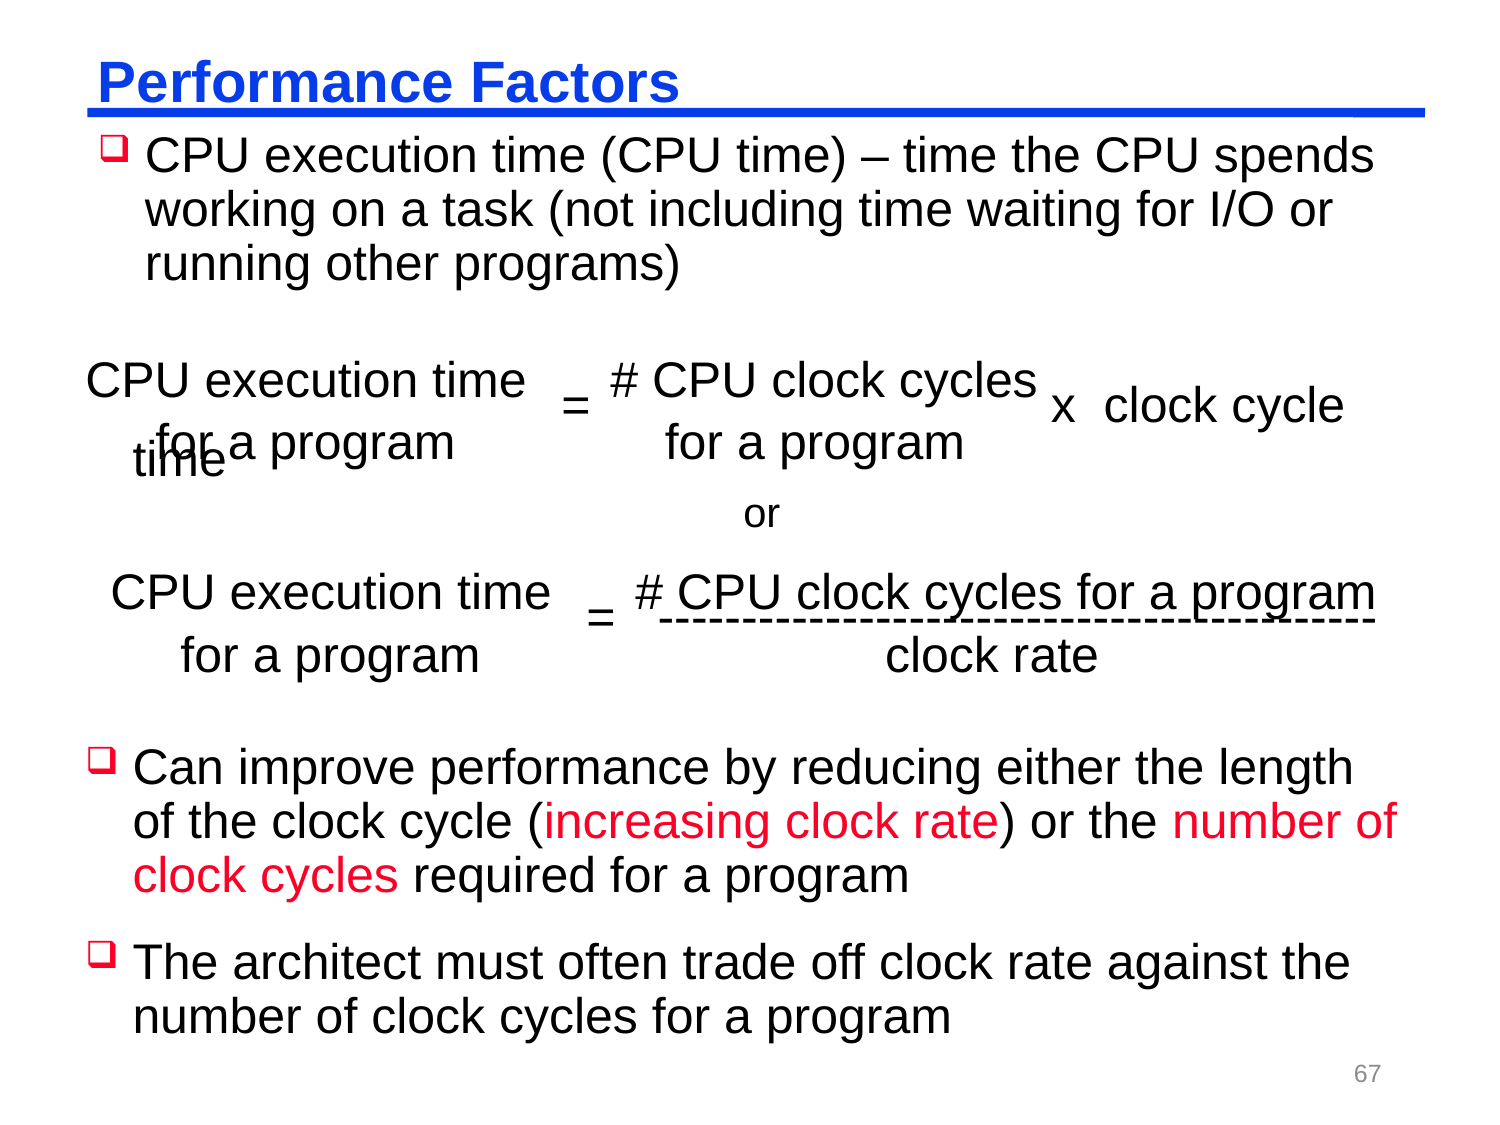

# Performance Factors
CPU execution time (CPU time) – time the CPU spends working on a task (not including time waiting for I/O or running other programs)
CPU execution time      # CPU clock cycles
                                  =                                 x  clock cycle time
     for a program               for a program
 or
CPU execution time      # CPU clock cycles for a program
                                  =   -------------------------------------------
     for a program                             clock rate
Can improve performance by reducing either the length of the clock cycle (increasing clock rate) or the number of clock cycles required for a program
The architect must often trade off clock rate against the number of clock cycles for a program
67